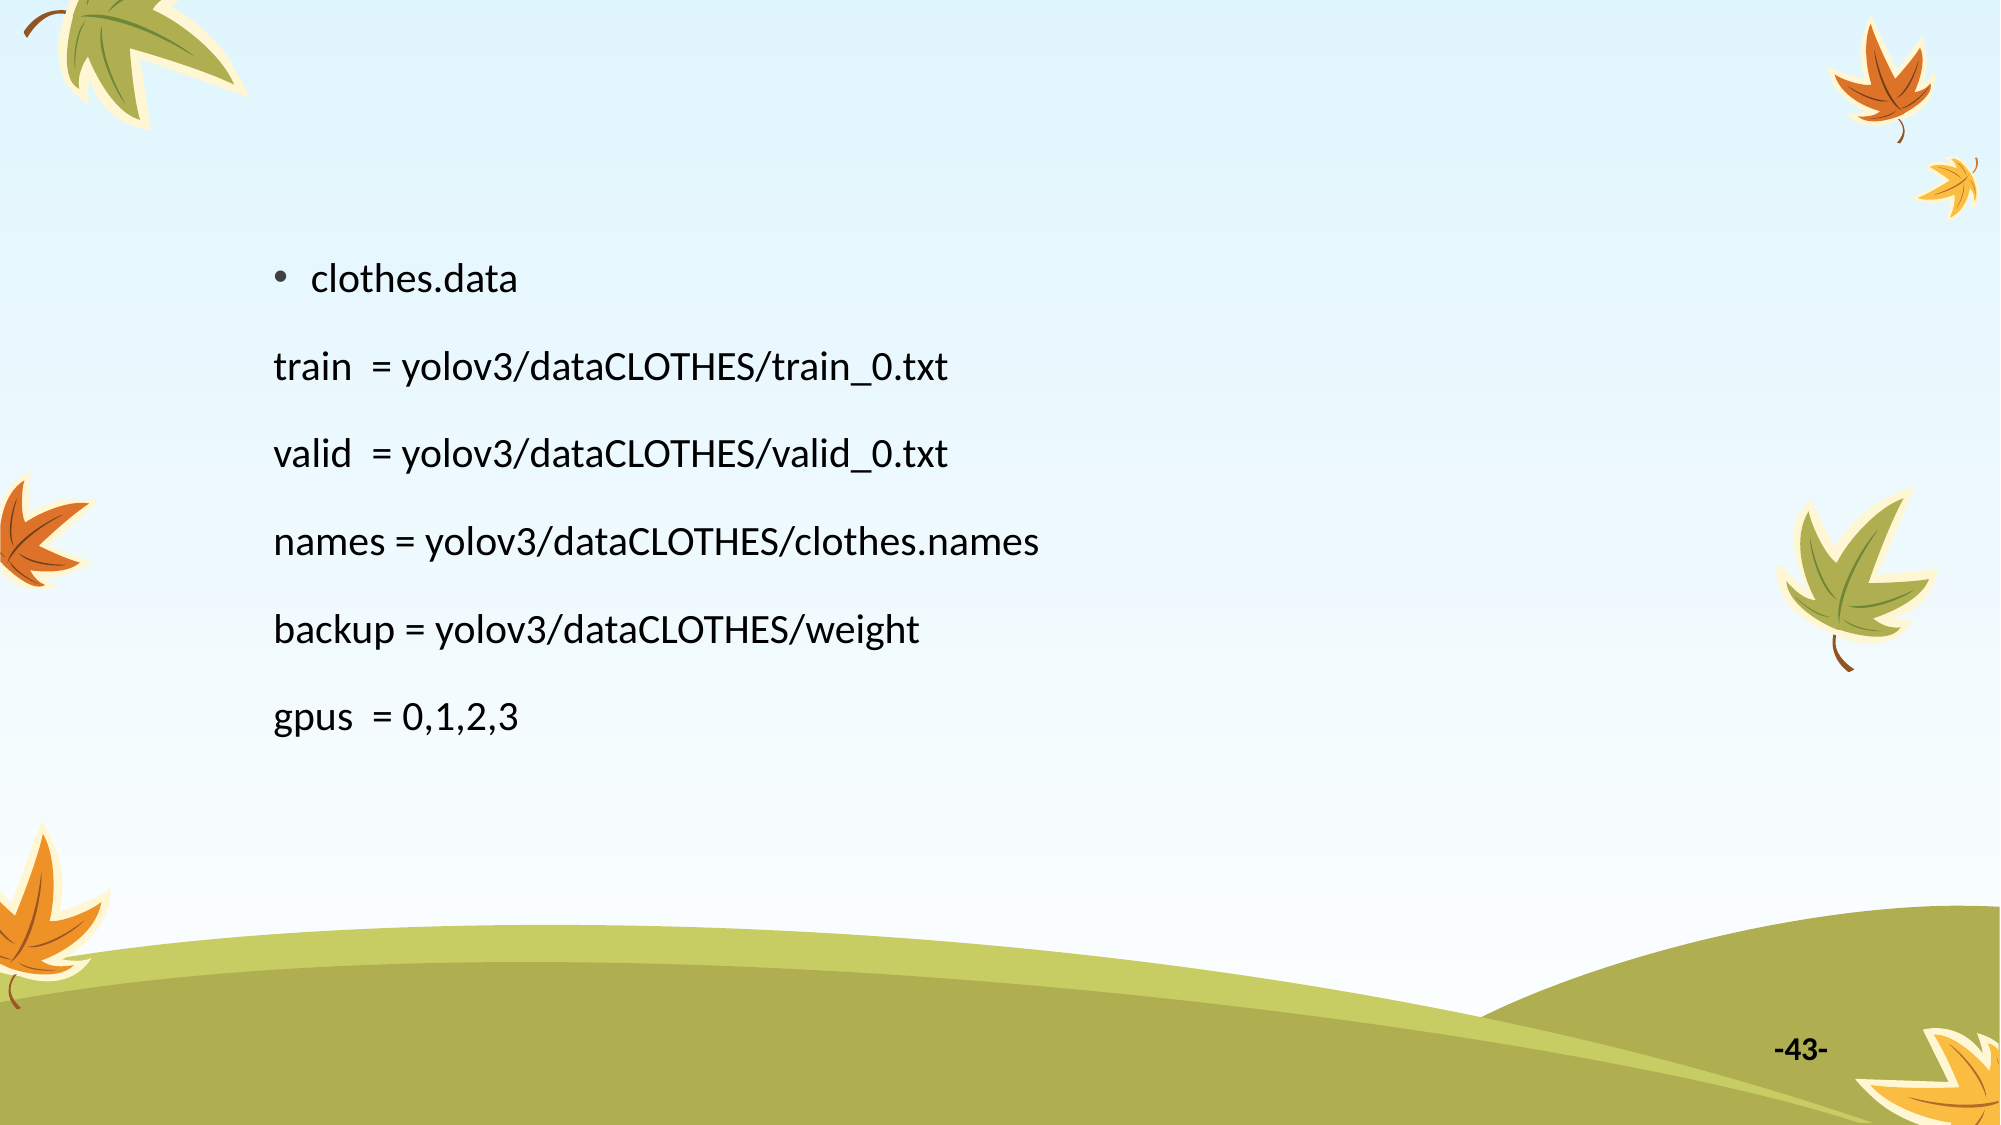

#
clothes.data
train  = yolov3/dataCLOTHES/train_0.txt
valid  = yolov3/dataCLOTHES/valid_0.txt
names = yolov3/dataCLOTHES/clothes.names
backup = yolov3/dataCLOTHES/weight
gpus  = 0,1,2,3